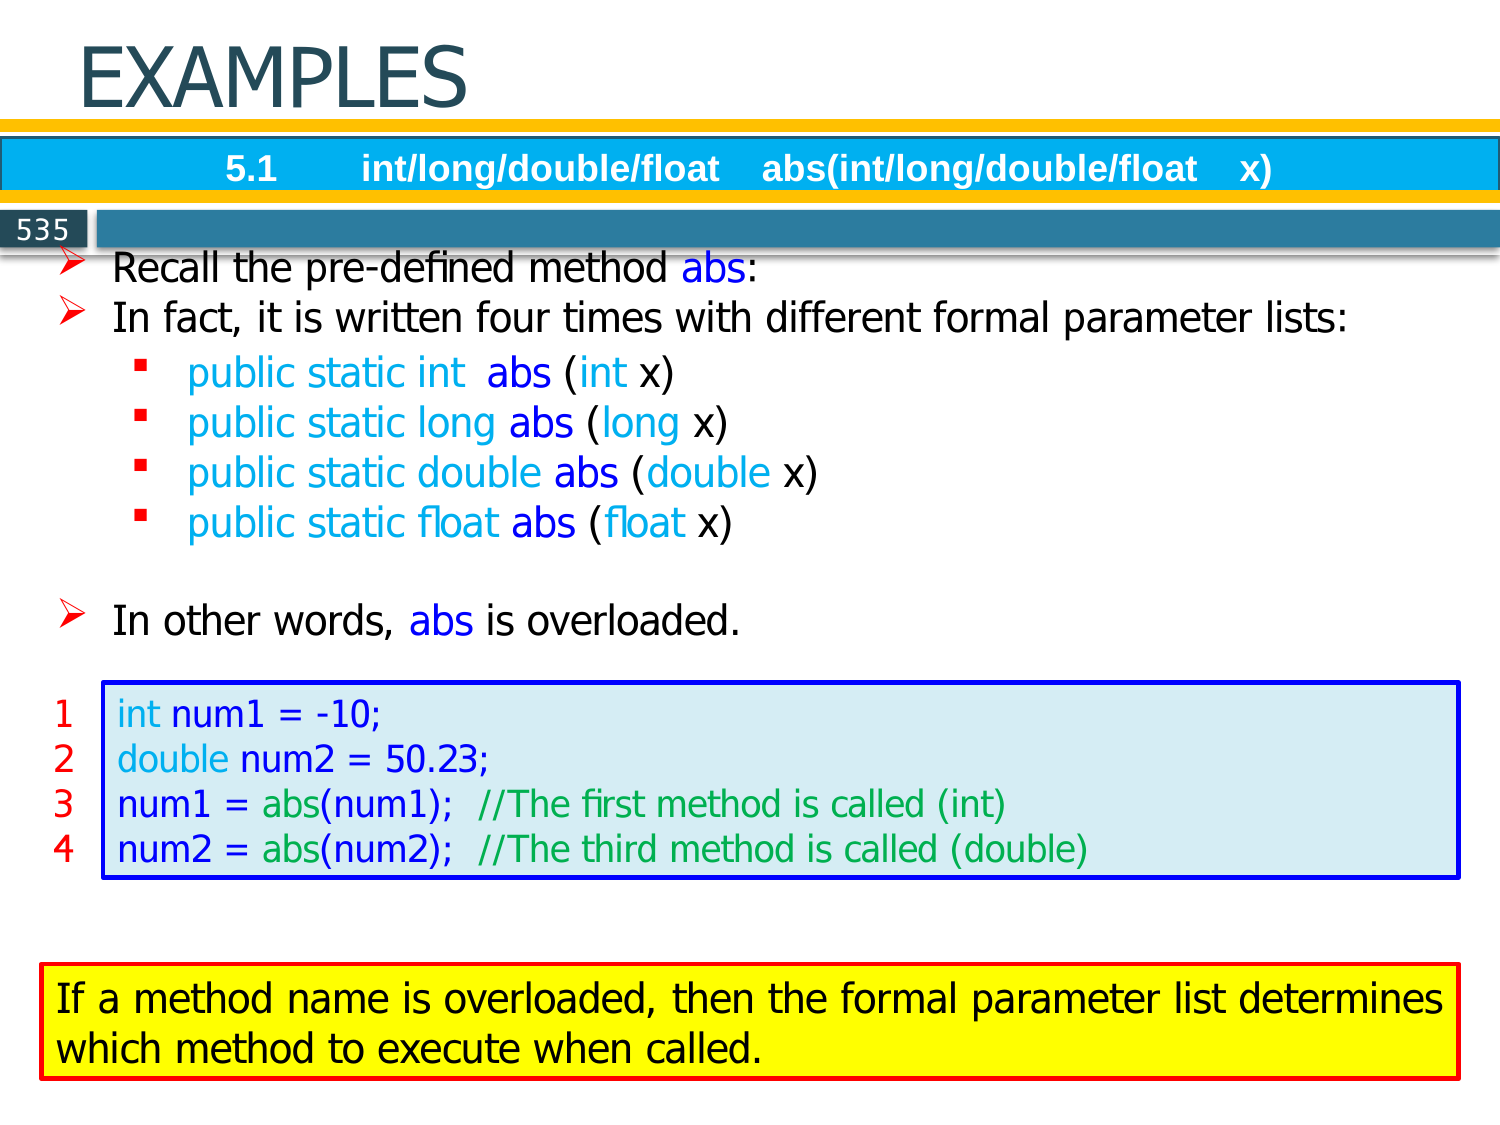

# EXAMPLES
5.1        int/long/double/float    abs(int/long/double/float    x)
535
Recall the pre-defined method abs:
In fact, it is written four times with different formal parameter lists:
public static int 	abs (int x)
public static long abs (long x)
public static double abs (double x)
public static float abs (float x)
In other words, abs is overloaded.
1
2
3
4
int num1 = -10;
double num2 = 50.23;
num1 = abs(num1);  //The first method is called (int)
num2 = abs(num2);  //The third method is called (double)
If a method name is overloaded, then the formal parameter list determines which method to execute when called.